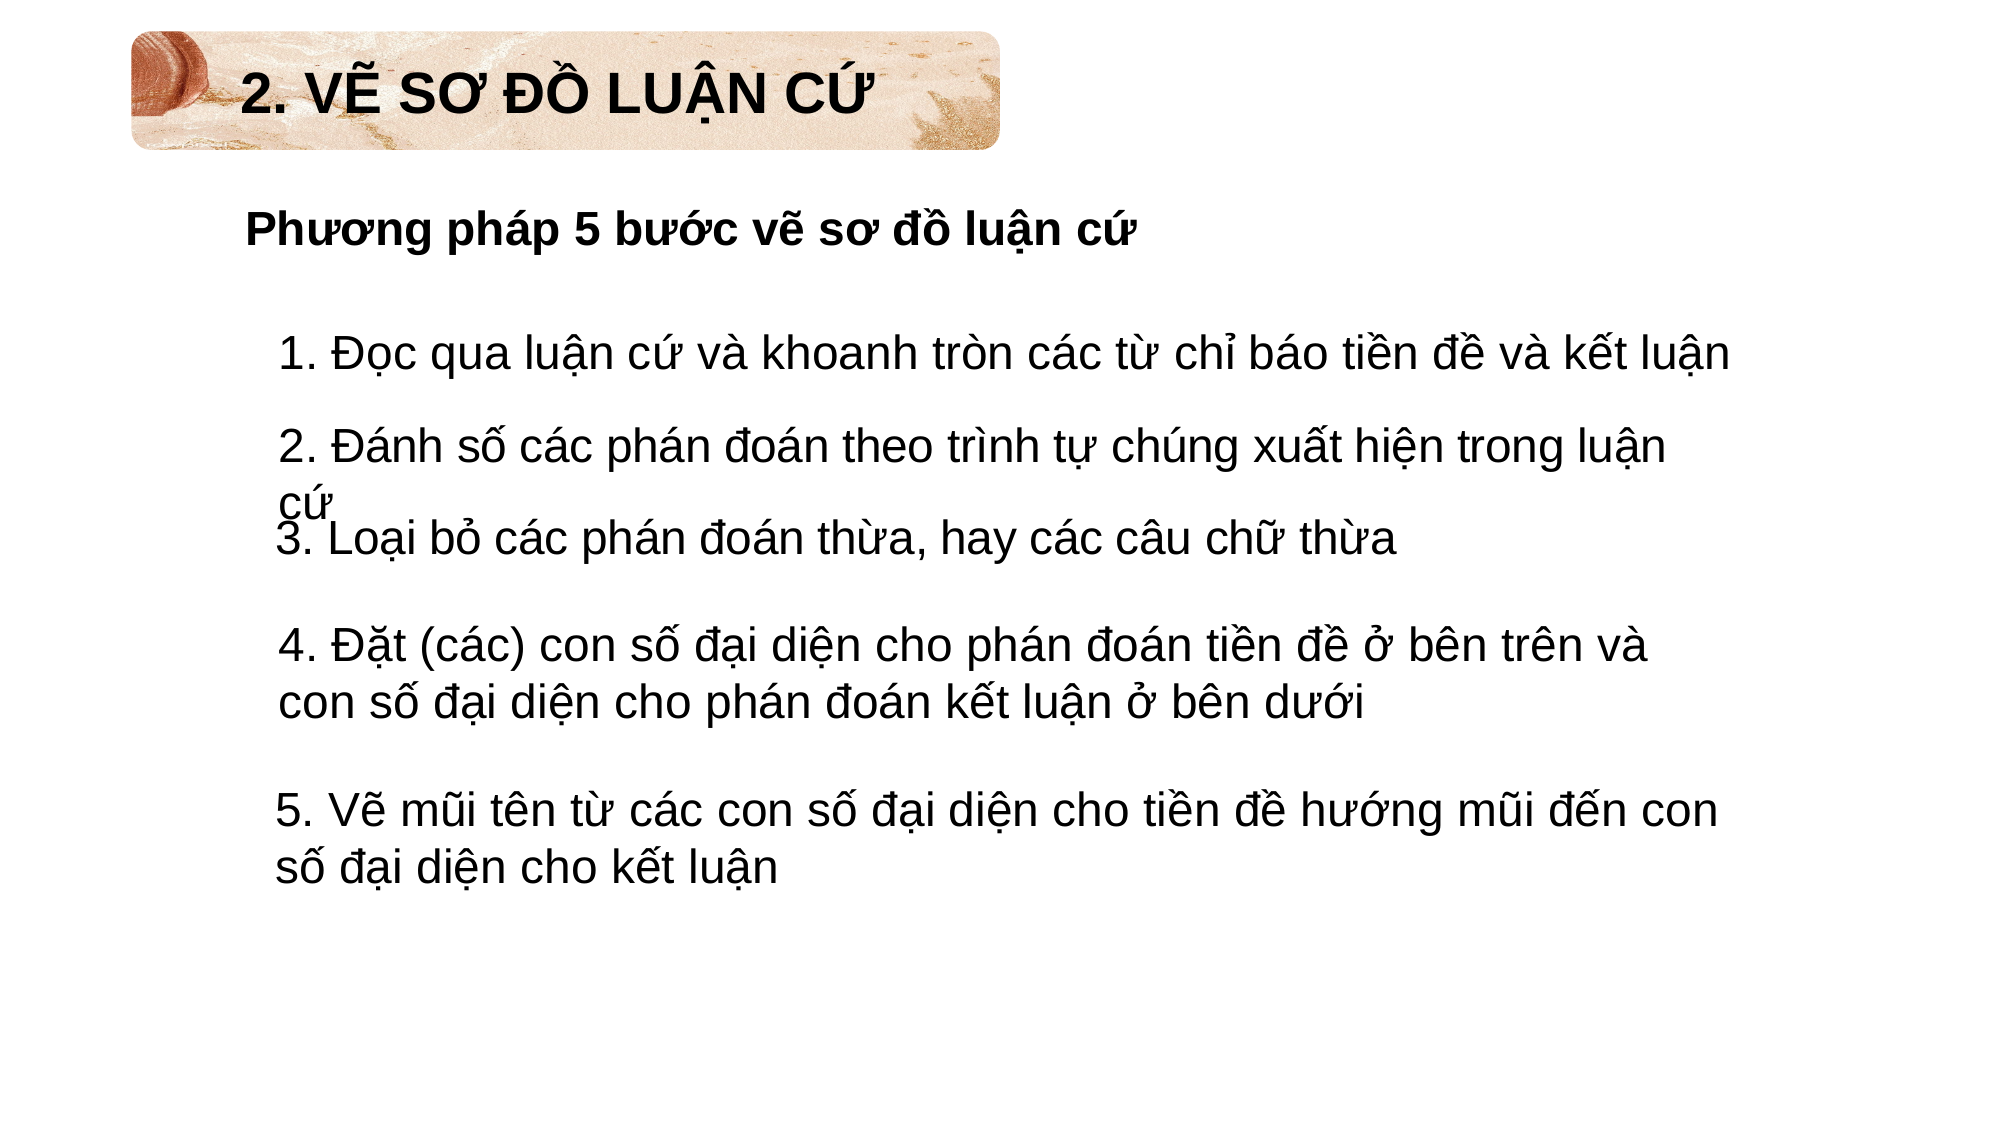

2. VẼ SƠ ĐỒ LUẬN CỨ
Phương pháp 5 bước vẽ sơ đồ luận cứ
1. Đọc qua luận cứ và khoanh tròn các từ chỉ báo tiền đề và kết luận
2. Đánh số các phán đoán theo trình tự chúng xuất hiện trong luận cứ
3. Loại bỏ các phán đoán thừa, hay các câu chữ thừa
4. Đặt (các) con số đại diện cho phán đoán tiền đề ở bên trên và con số đại diện cho phán đoán kết luận ở bên dưới
5. Vẽ mũi tên từ các con số đại diện cho tiền đề hướng mũi đến con số đại diện cho kết luận